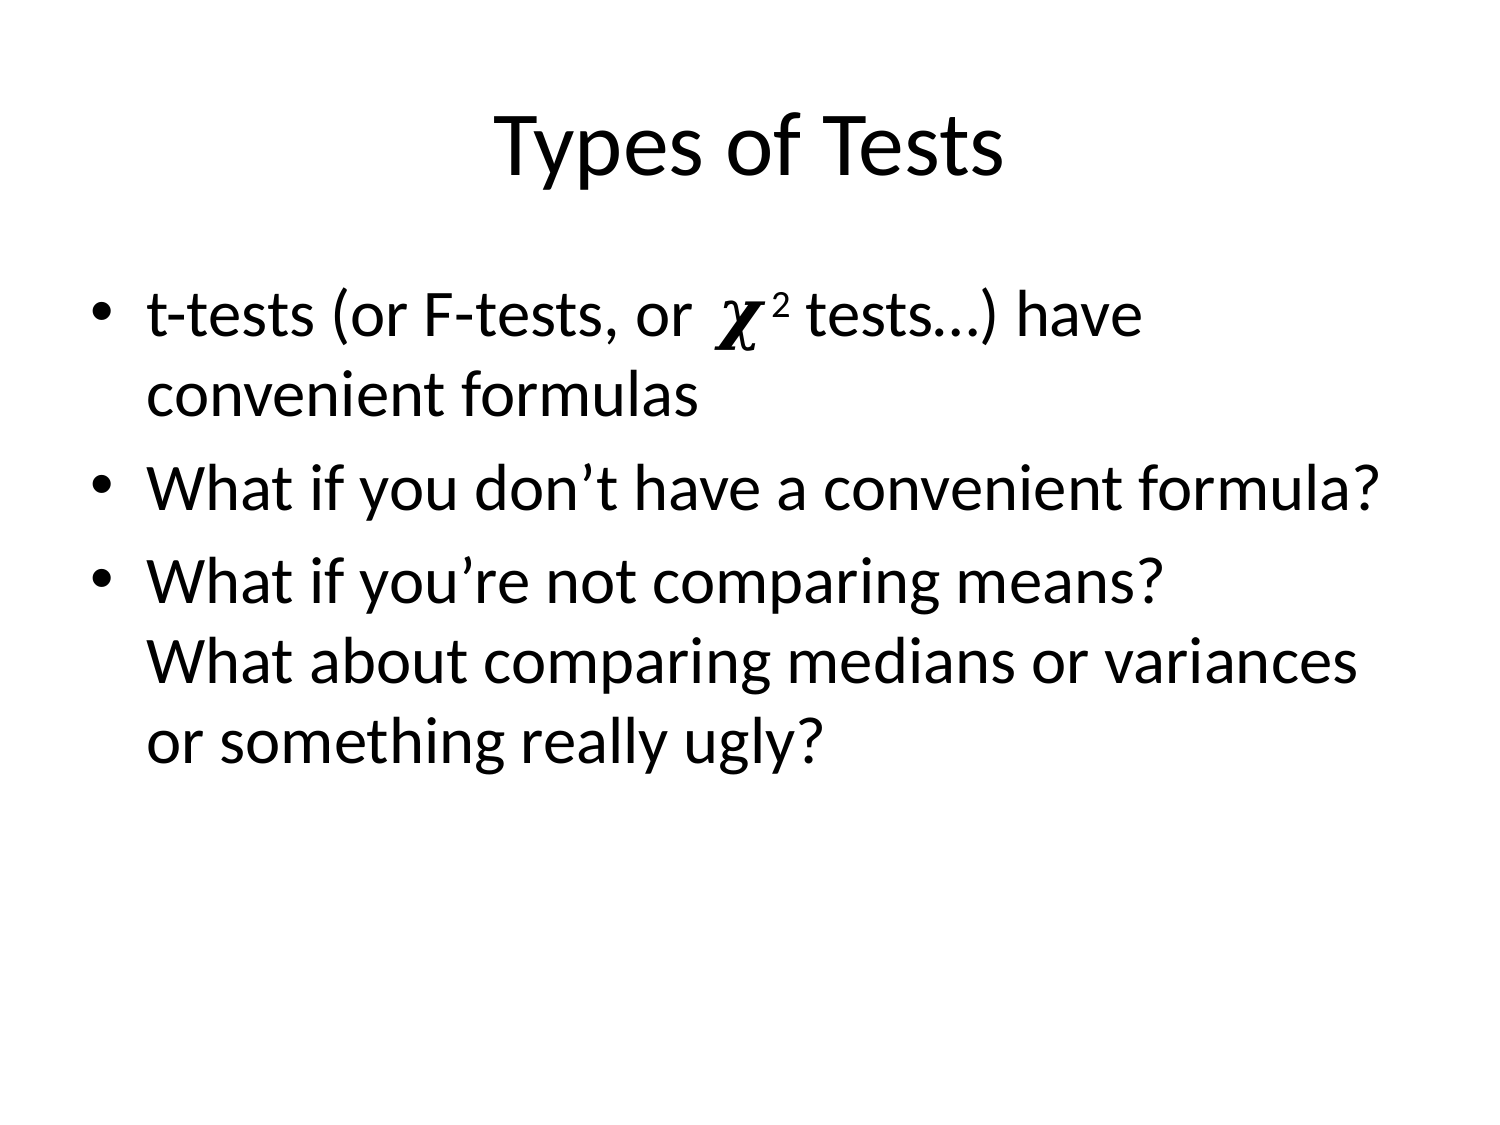

# Types of Tests
t-tests (or F-tests, or 𝝌2 tests…) have convenient formulas
What if you don’t have a convenient formula?
What if you’re not comparing means?
What about comparing medians or variances or something really ugly?